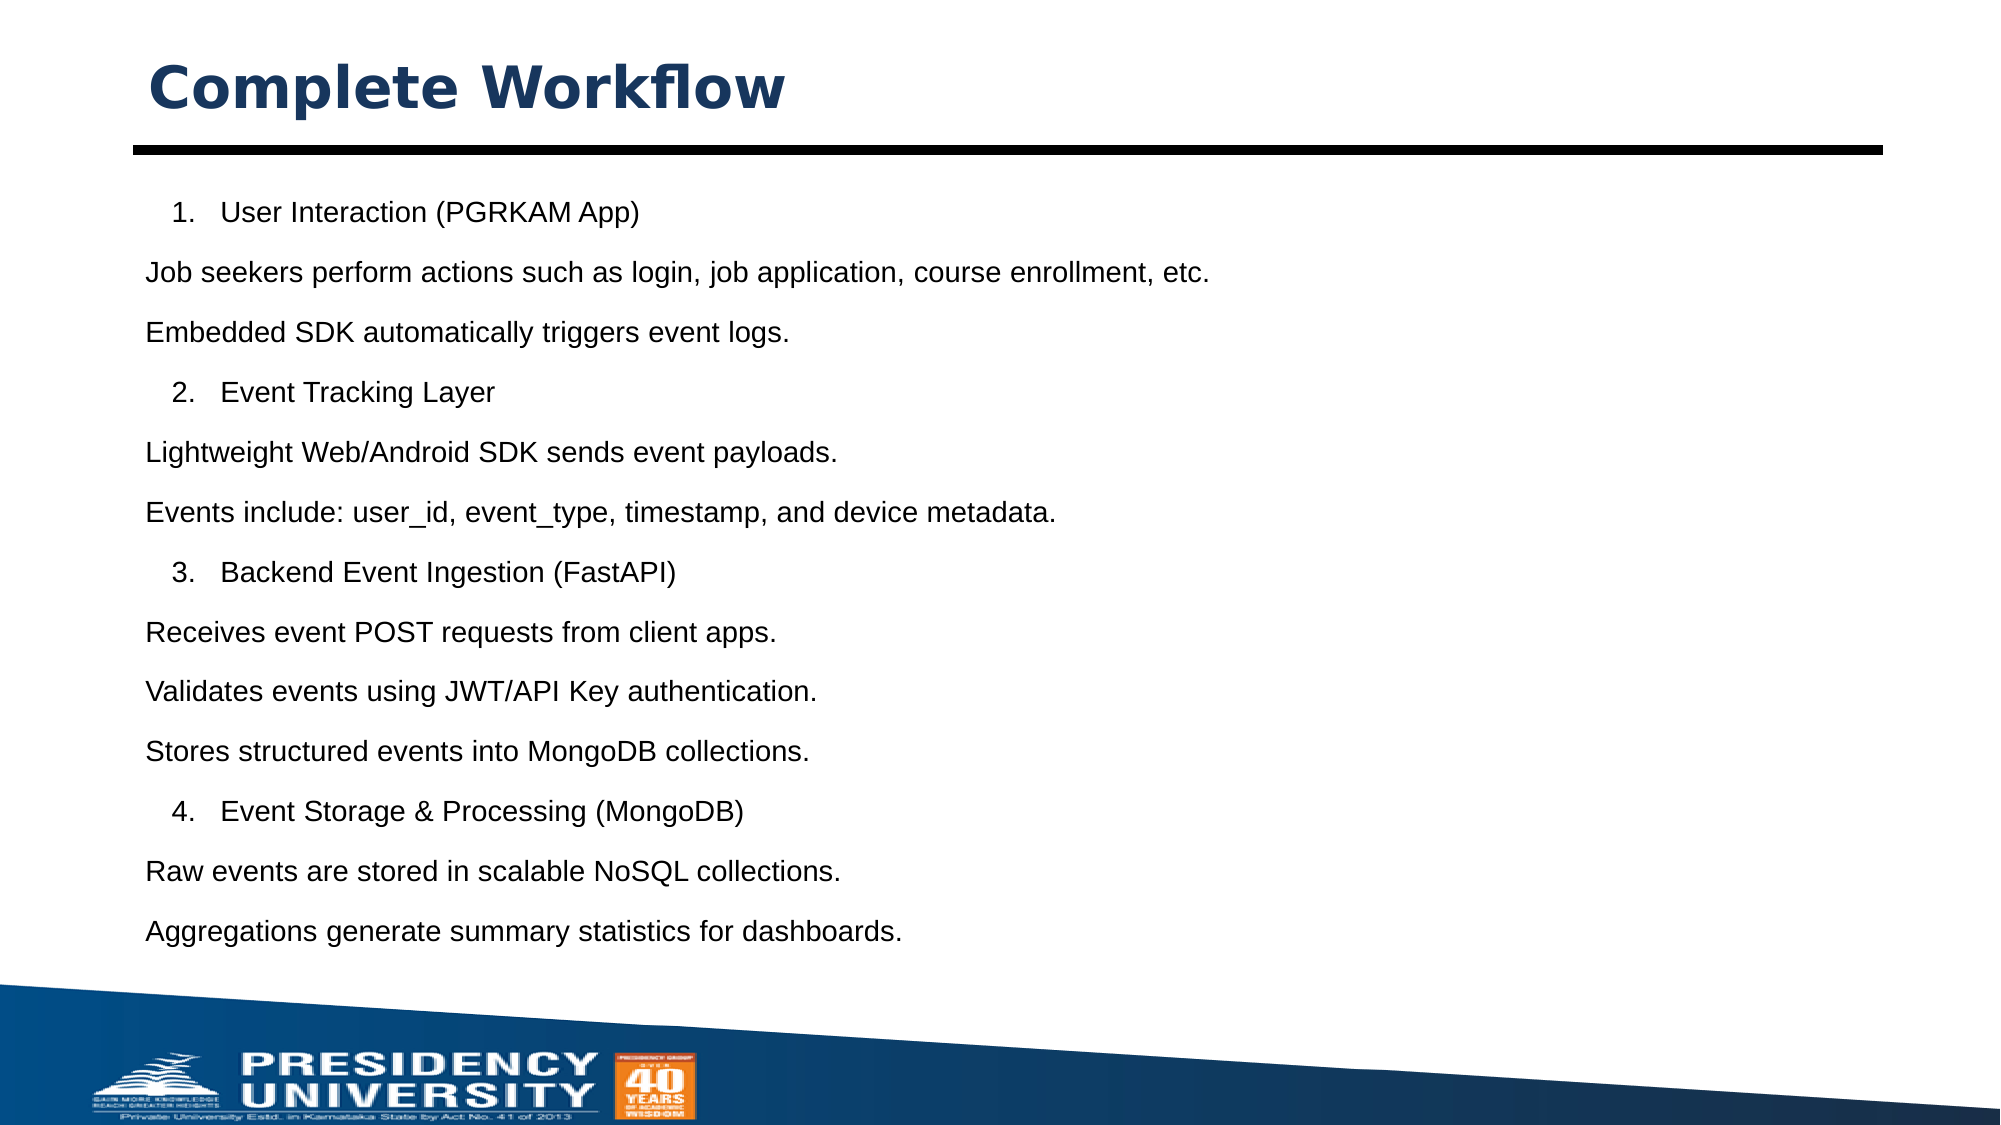

# Complete Workflow
User Interaction (PGRKAM App)
Job seekers perform actions such as login, job application, course enrollment, etc.
Embedded SDK automatically triggers event logs.
Event Tracking Layer
Lightweight Web/Android SDK sends event payloads.
Events include: user_id, event_type, timestamp, and device metadata.
Backend Event Ingestion (FastAPI)
Receives event POST requests from client apps.
Validates events using JWT/API Key authentication.
Stores structured events into MongoDB collections.
Event Storage & Processing (MongoDB)
Raw events are stored in scalable NoSQL collections.
Aggregations generate summary statistics for dashboards.